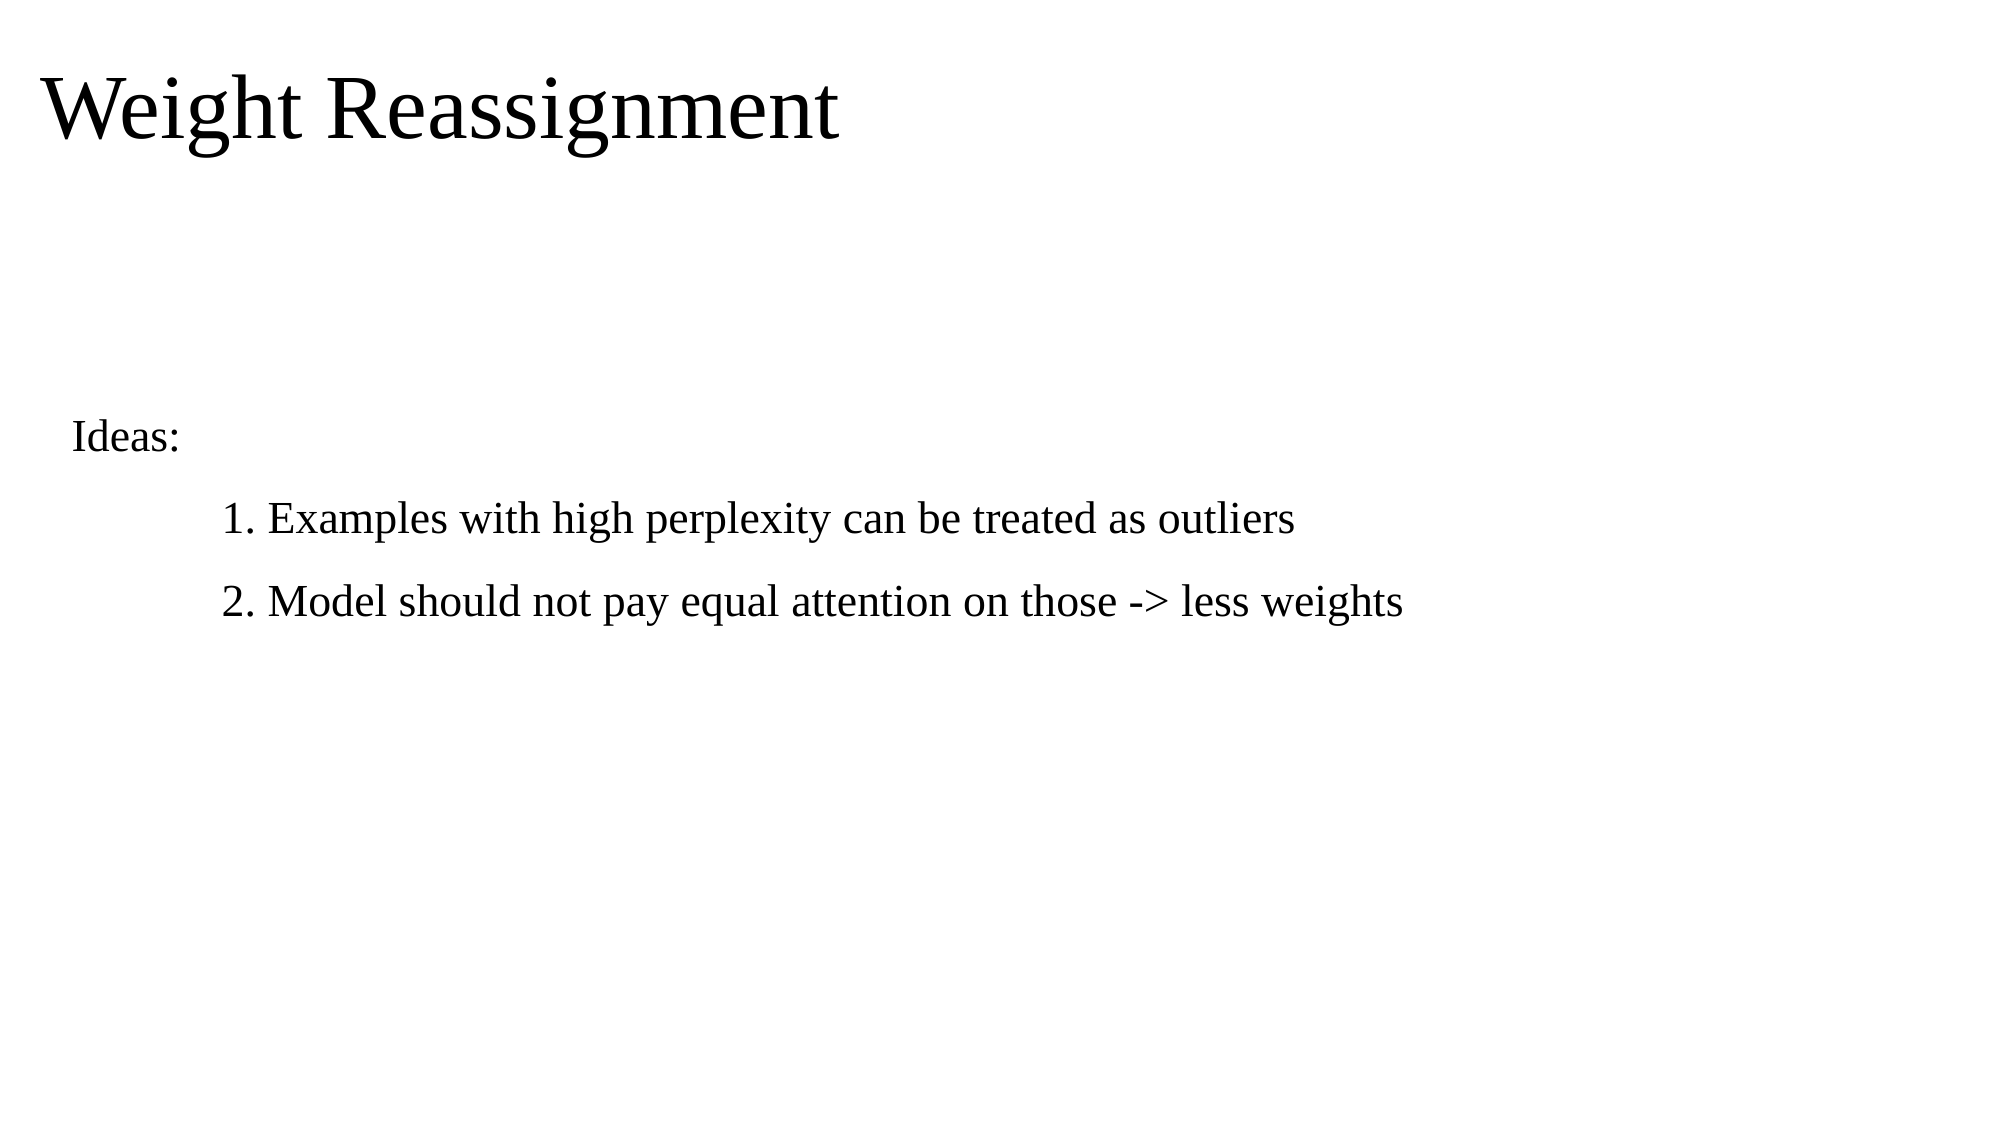

# Weight Reassignment
Ideas:
	1. Examples with high perplexity can be treated as outliers
	2. Model should not pay equal attention on those -> less weights